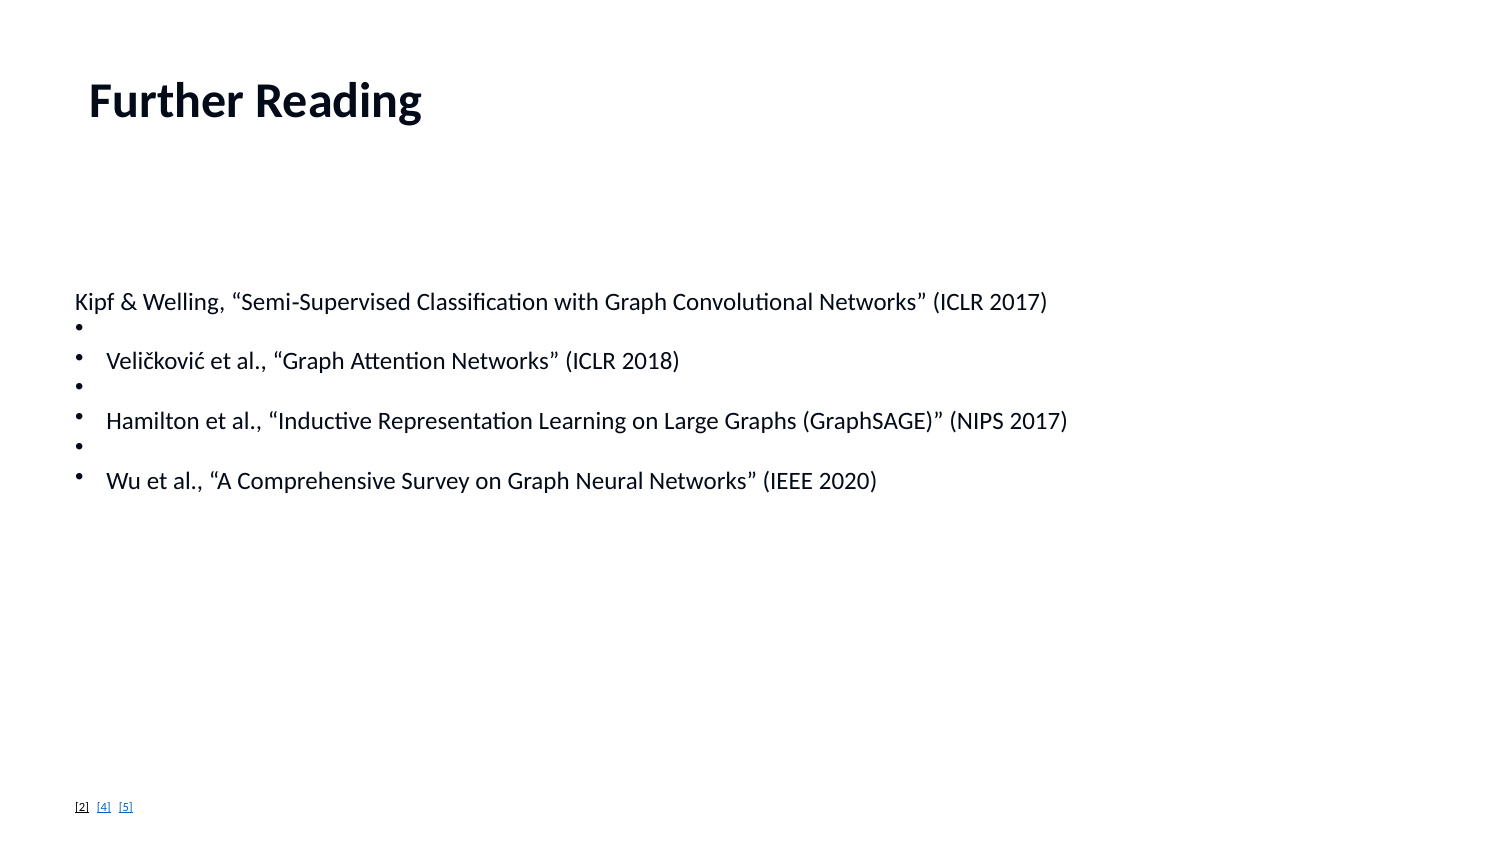

Further Reading
Kipf & Welling, “Semi‑Supervised Classification with Graph Convolutional Networks” (ICLR 2017)

Veličković et al., “Graph Attention Networks” (ICLR 2018)

Hamilton et al., “Inductive Representation Learning on Large Graphs (GraphSAGE)” (NIPS 2017)

Wu et al., “A Comprehensive Survey on Graph Neural Networks” (IEEE 2020)
[2]   [4]   [5]